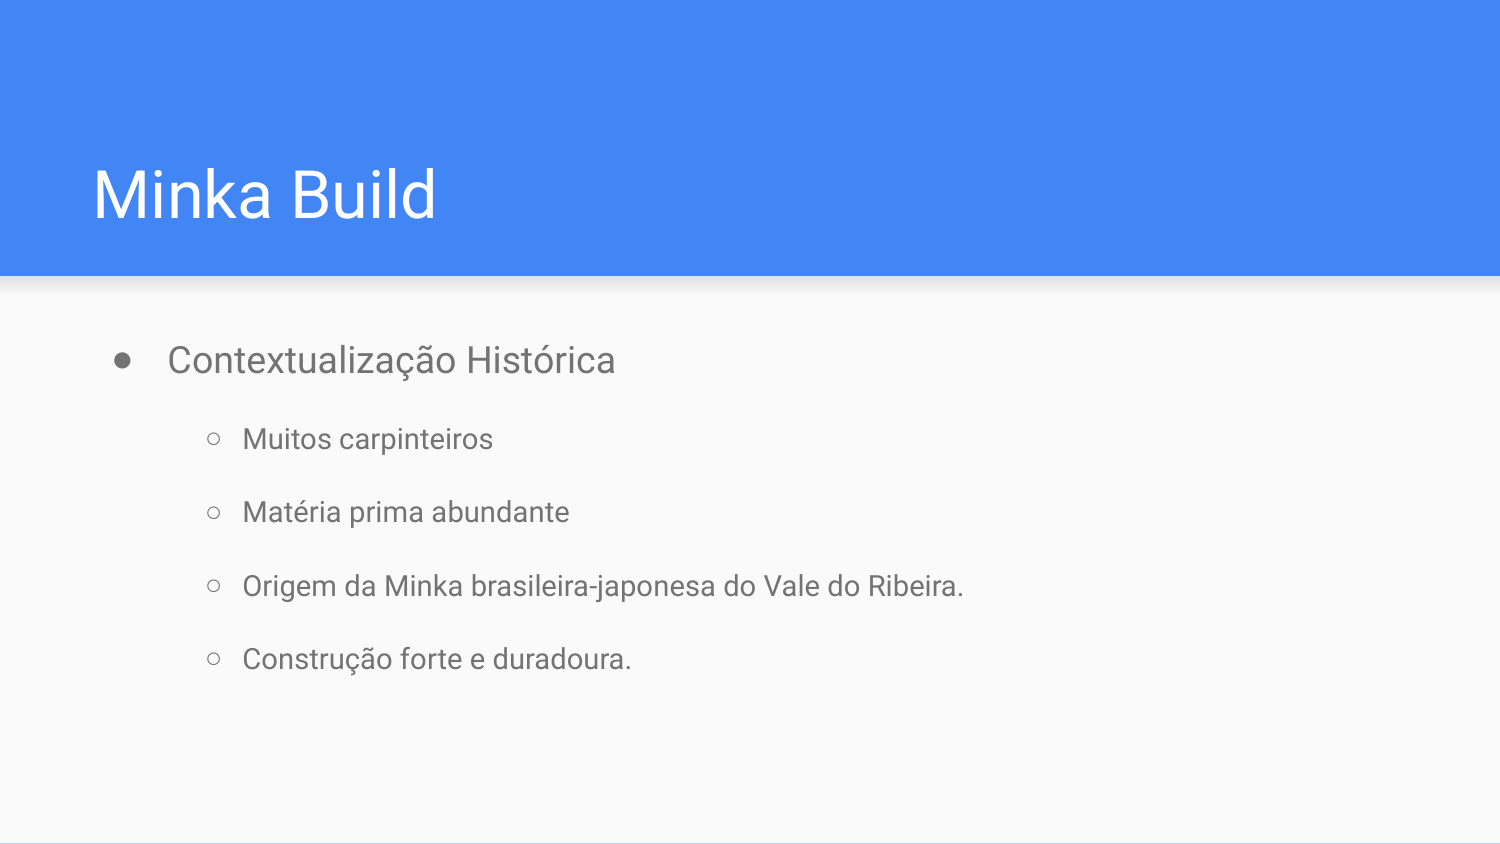

# Minka Build
Contextualização Histórica
Muitos carpinteiros
Matéria prima abundante
Origem da Minka brasileira-japonesa do Vale do Ribeira.
Construção forte e duradoura.